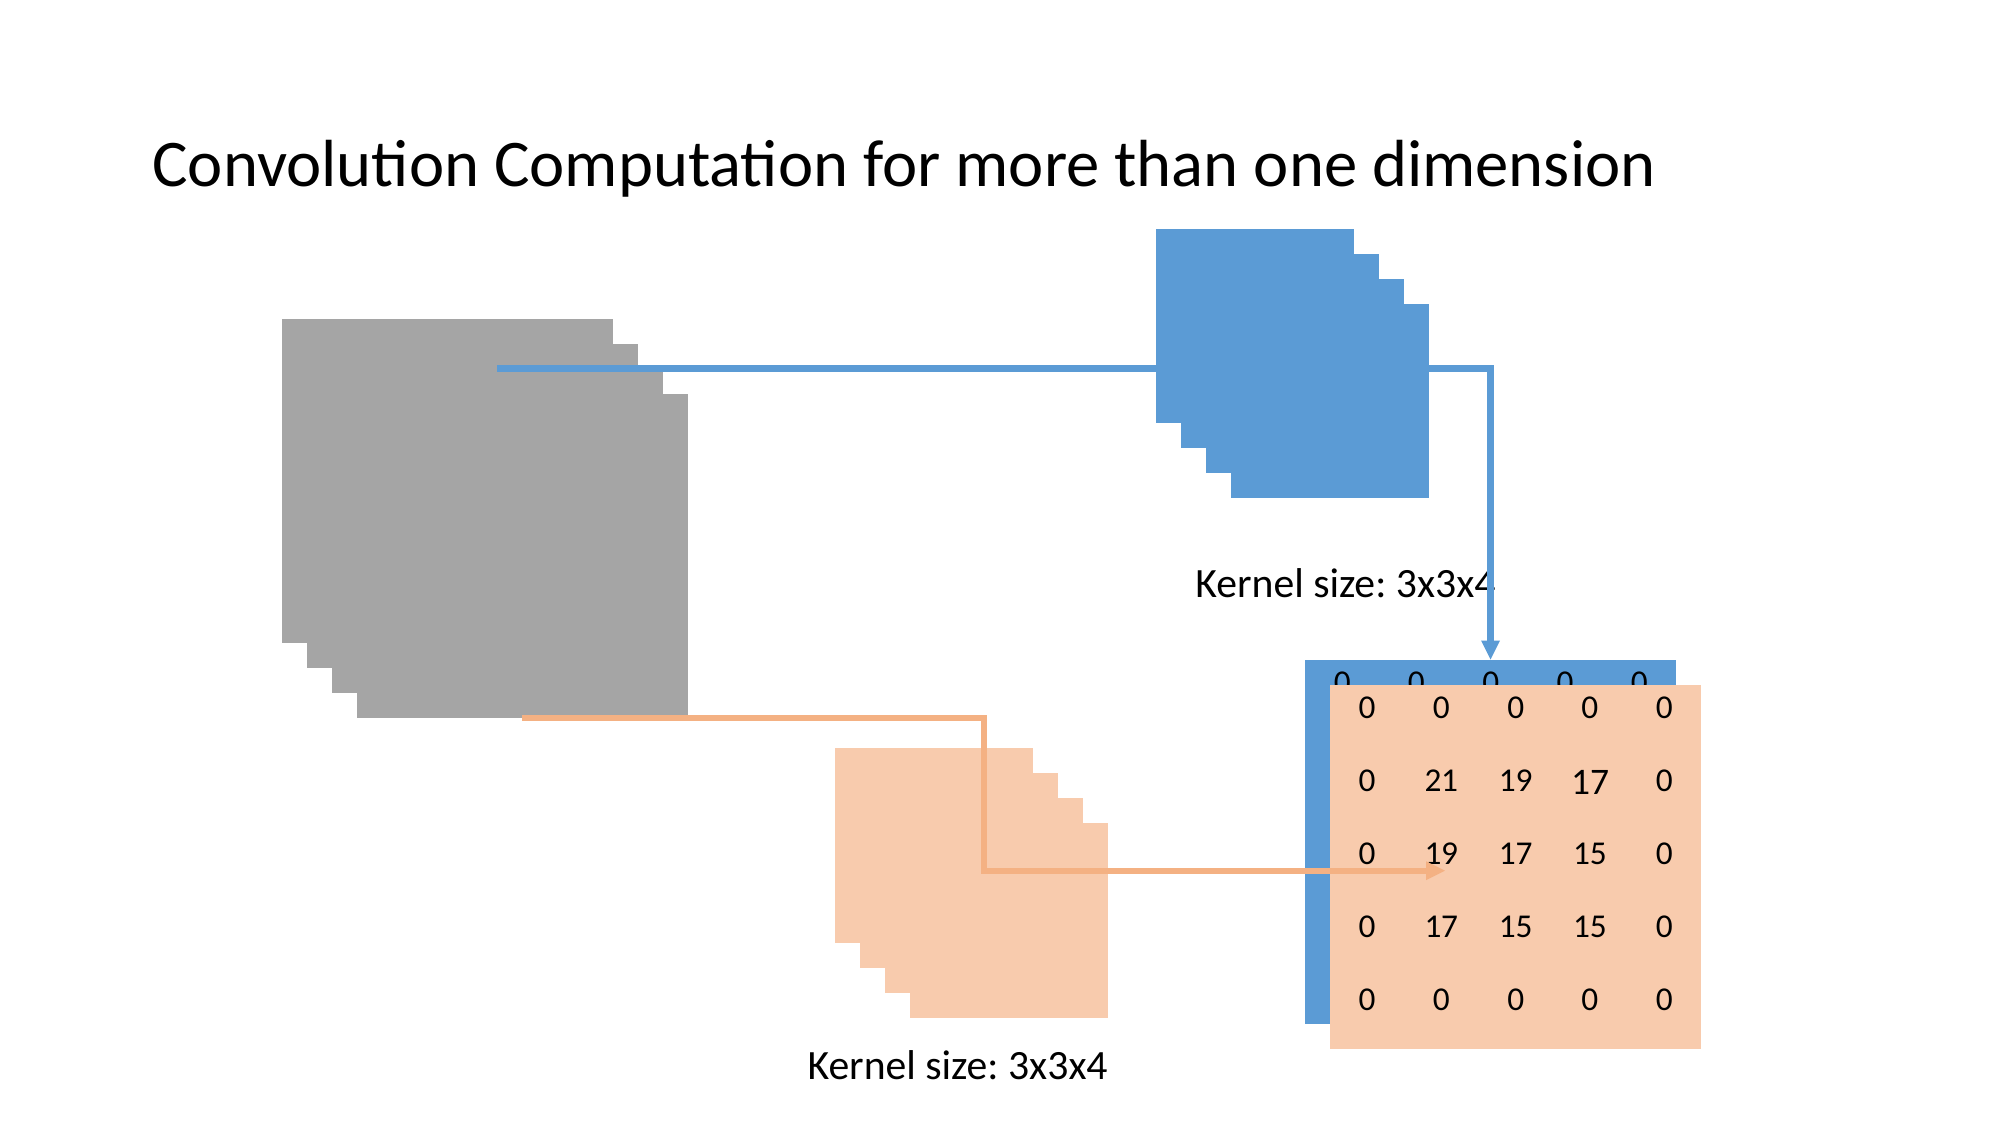

# Convolution Computation for more than one dimension
|  |  |  |
| --- | --- | --- |
|  |  |  |
|  |  |  |
|  |  |  |
| --- | --- | --- |
|  |  |  |
|  |  |  |
|  |  |  |
| --- | --- | --- |
|  |  |  |
|  |  |  |
|  |  |  |
| --- | --- | --- |
|  |  |  |
|  |  |  |
|  |  |  |  |  |
| --- | --- | --- | --- | --- |
|  |  |  |  |  |
|  |  |  |  |  |
|  |  |  |  |  |
|  |  |  |  |  |
|  |  |  |  |  |
| --- | --- | --- | --- | --- |
|  |  |  |  |  |
|  |  |  |  |  |
|  |  |  |  |  |
|  |  |  |  |  |
|  |  |  |  |  |
| --- | --- | --- | --- | --- |
|  |  |  |  |  |
|  |  |  |  |  |
|  |  |  |  |  |
|  |  |  |  |  |
|  |  |  |  |  |
| --- | --- | --- | --- | --- |
|  |  |  |  |  |
|  |  |  |  |  |
|  |  |  |  |  |
|  |  |  |  |  |
Kernel size: 3x3x4
| 0 | 0 | 0 | 0 | 0 |
| --- | --- | --- | --- | --- |
| 0 | 21 | 19 | 17 | 0 |
| 0 | 19 | 17 | 15 | 0 |
| 0 | 17 | 15 | 15 | 0 |
| 0 | 0 | 0 | 0 | 0 |
| 0 | 0 | 0 | 0 | 0 |
| --- | --- | --- | --- | --- |
| 0 | 21 | 19 | 17 | 0 |
| 0 | 19 | 17 | 15 | 0 |
| 0 | 17 | 15 | 15 | 0 |
| 0 | 0 | 0 | 0 | 0 |
|  |  |  |
| --- | --- | --- |
|  |  |  |
|  |  |  |
|  |  |  |
| --- | --- | --- |
|  |  |  |
|  |  |  |
|  |  |  |
| --- | --- | --- |
|  |  |  |
|  |  |  |
|  |  |  |
| --- | --- | --- |
|  |  |  |
|  |  |  |
Kernel size: 3x3x4